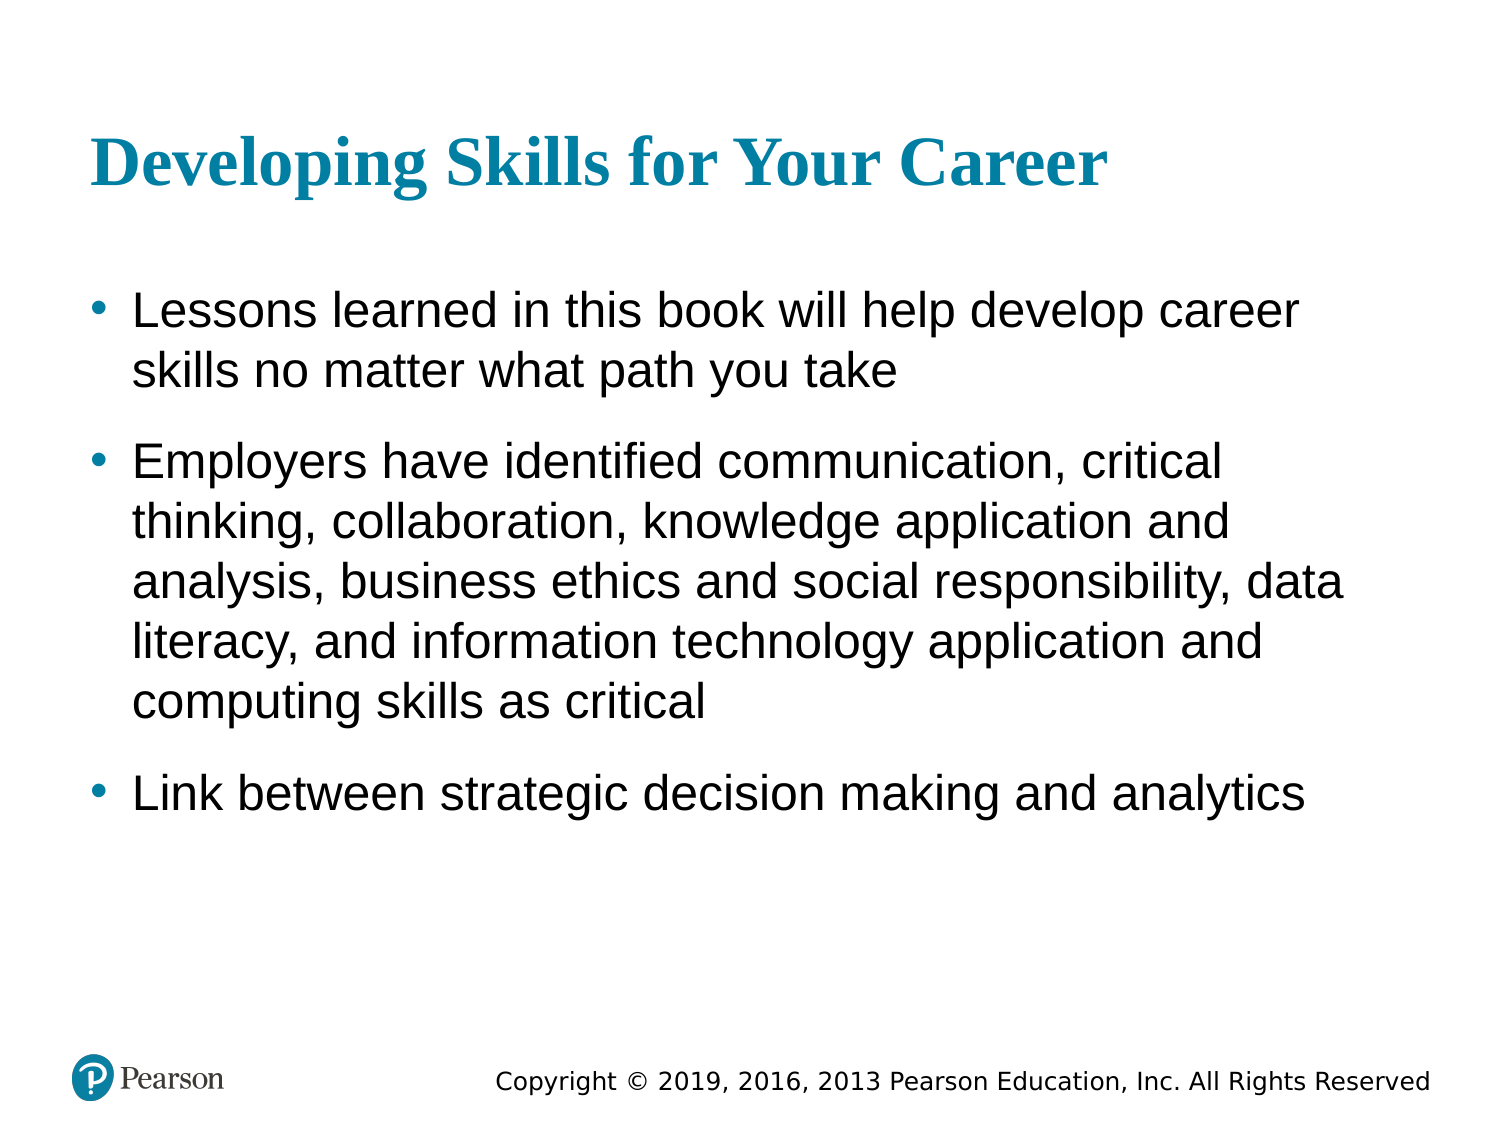

# Developing Skills for Your Career
Lessons learned in this book will help develop career skills no matter what path you take
Employers have identified communication, critical thinking, collaboration, knowledge application and analysis, business ethics and social responsibility, data literacy, and information technology application and computing skills as critical
Link between strategic decision making and analytics